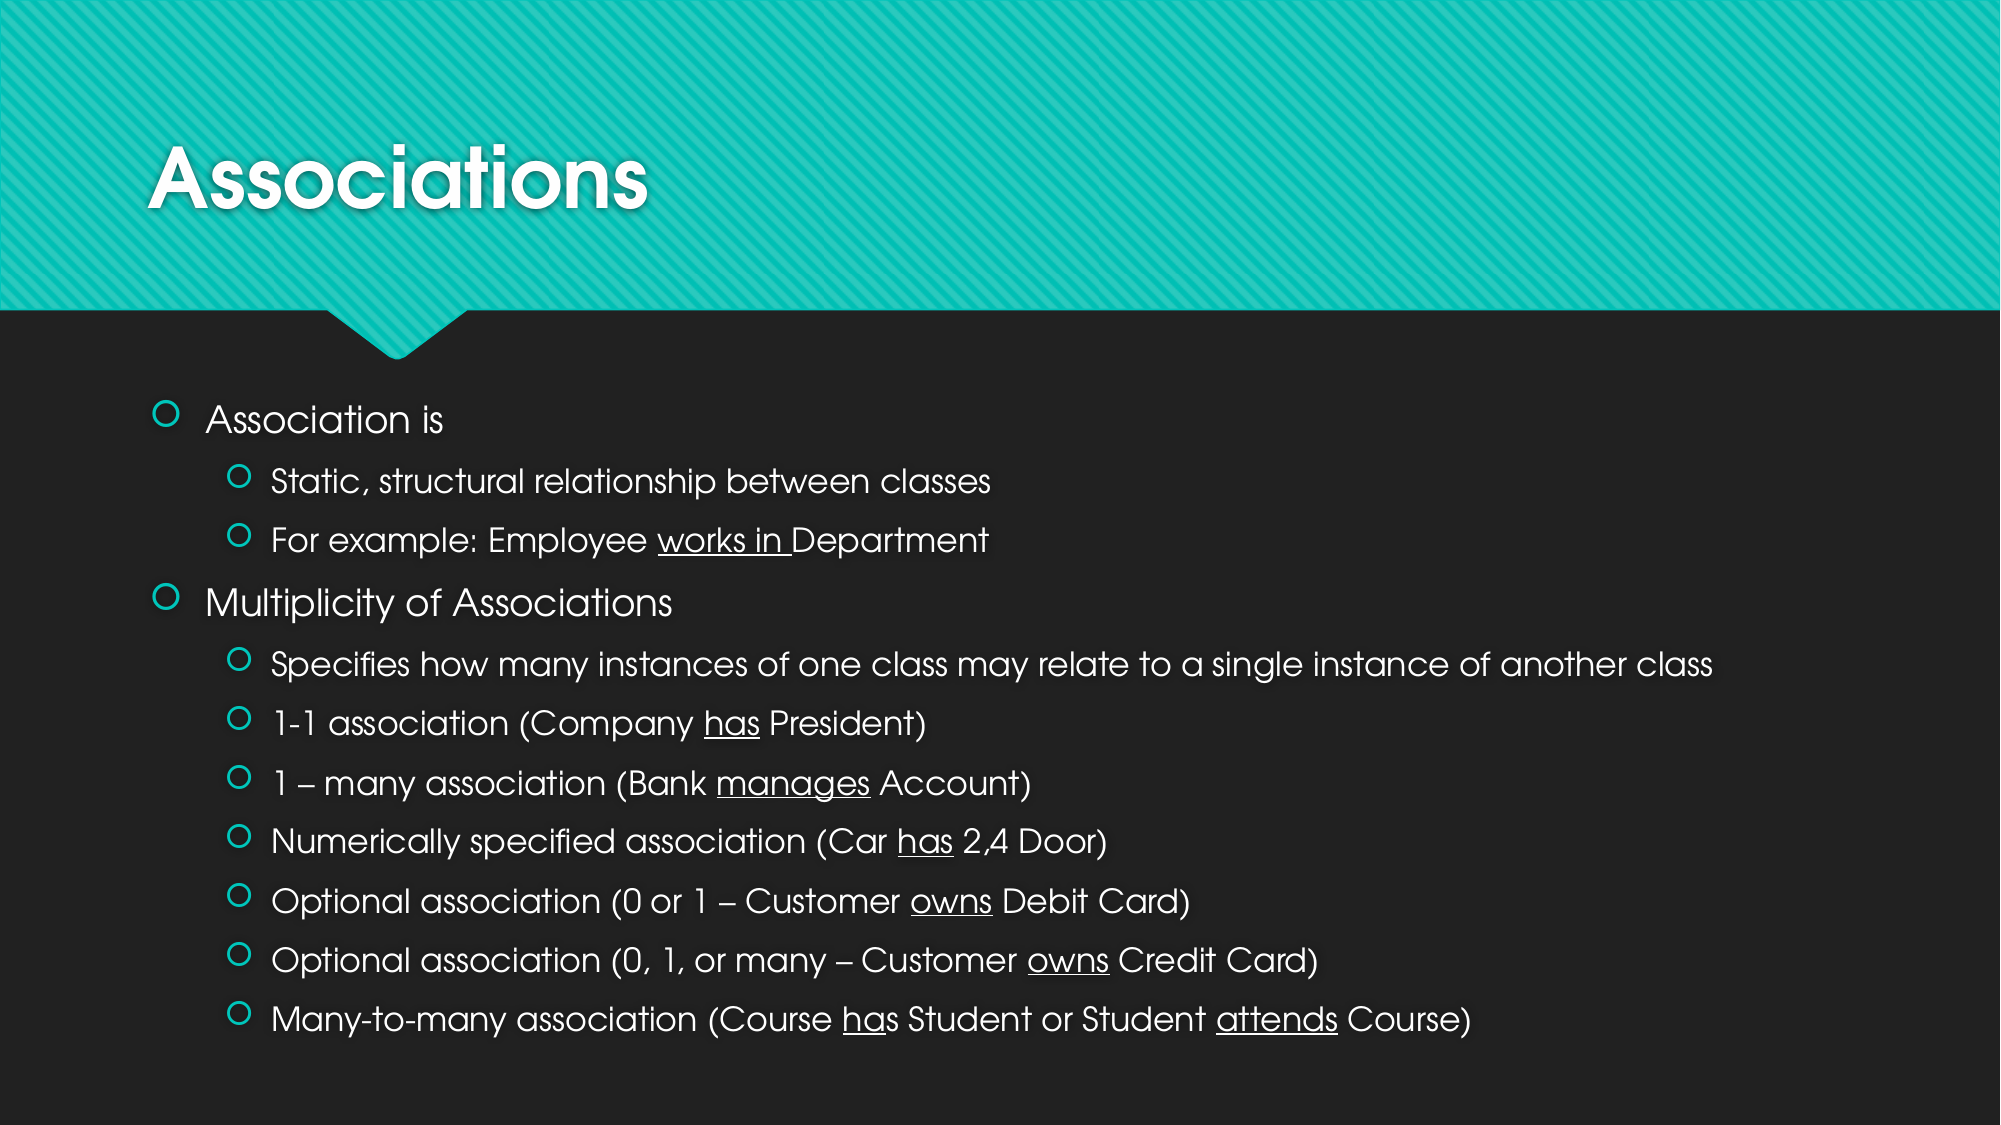

# Associations
Association is
Static, structural relationship between classes
For example: Employee works in Department
Multiplicity of Associations
Specifies how many instances of one class may relate to a single instance of another class
1-1 association (Company has President)
1 – many association (Bank manages Account)
Numerically specified association (Car has 2,4 Door)
Optional association (0 or 1 – Customer owns Debit Card)
Optional association (0, 1, or many – Customer owns Credit Card)
Many-to-many association (Course has Student or Student attends Course)